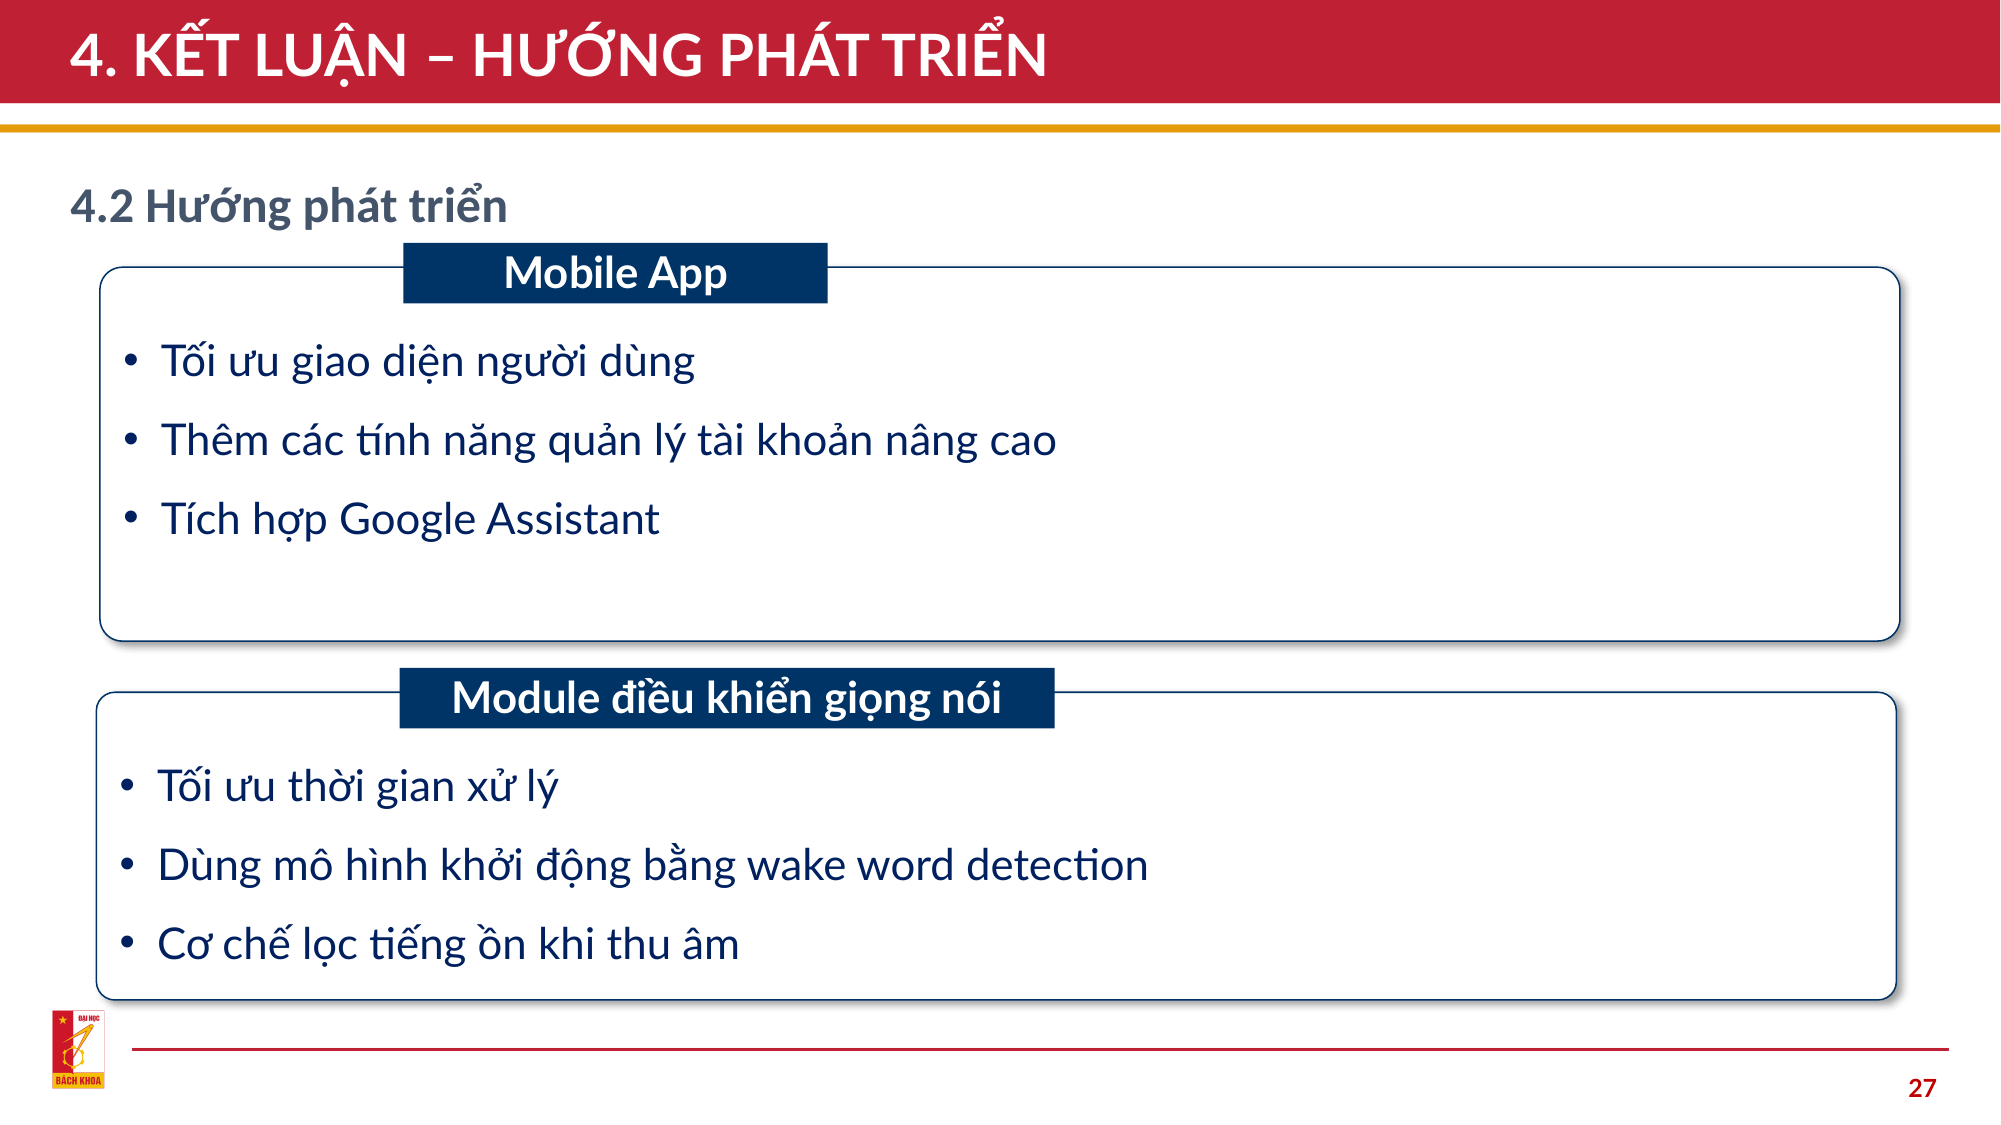

# 4. KẾT LUẬN – HƯỚNG PHÁT TRIỂN
4.2 Hướng phát triển
Mobile App

Tối ưu giao diện người dùng
Thêm các tính năng quản lý tài khoản nâng cao
Tích hợp Google Assistant
Module điều khiển giọng nói

Tối ưu thời gian xử lý
Dùng mô hình khởi động bằng wake word detection
Cơ chế lọc tiếng ồn khi thu âm
27